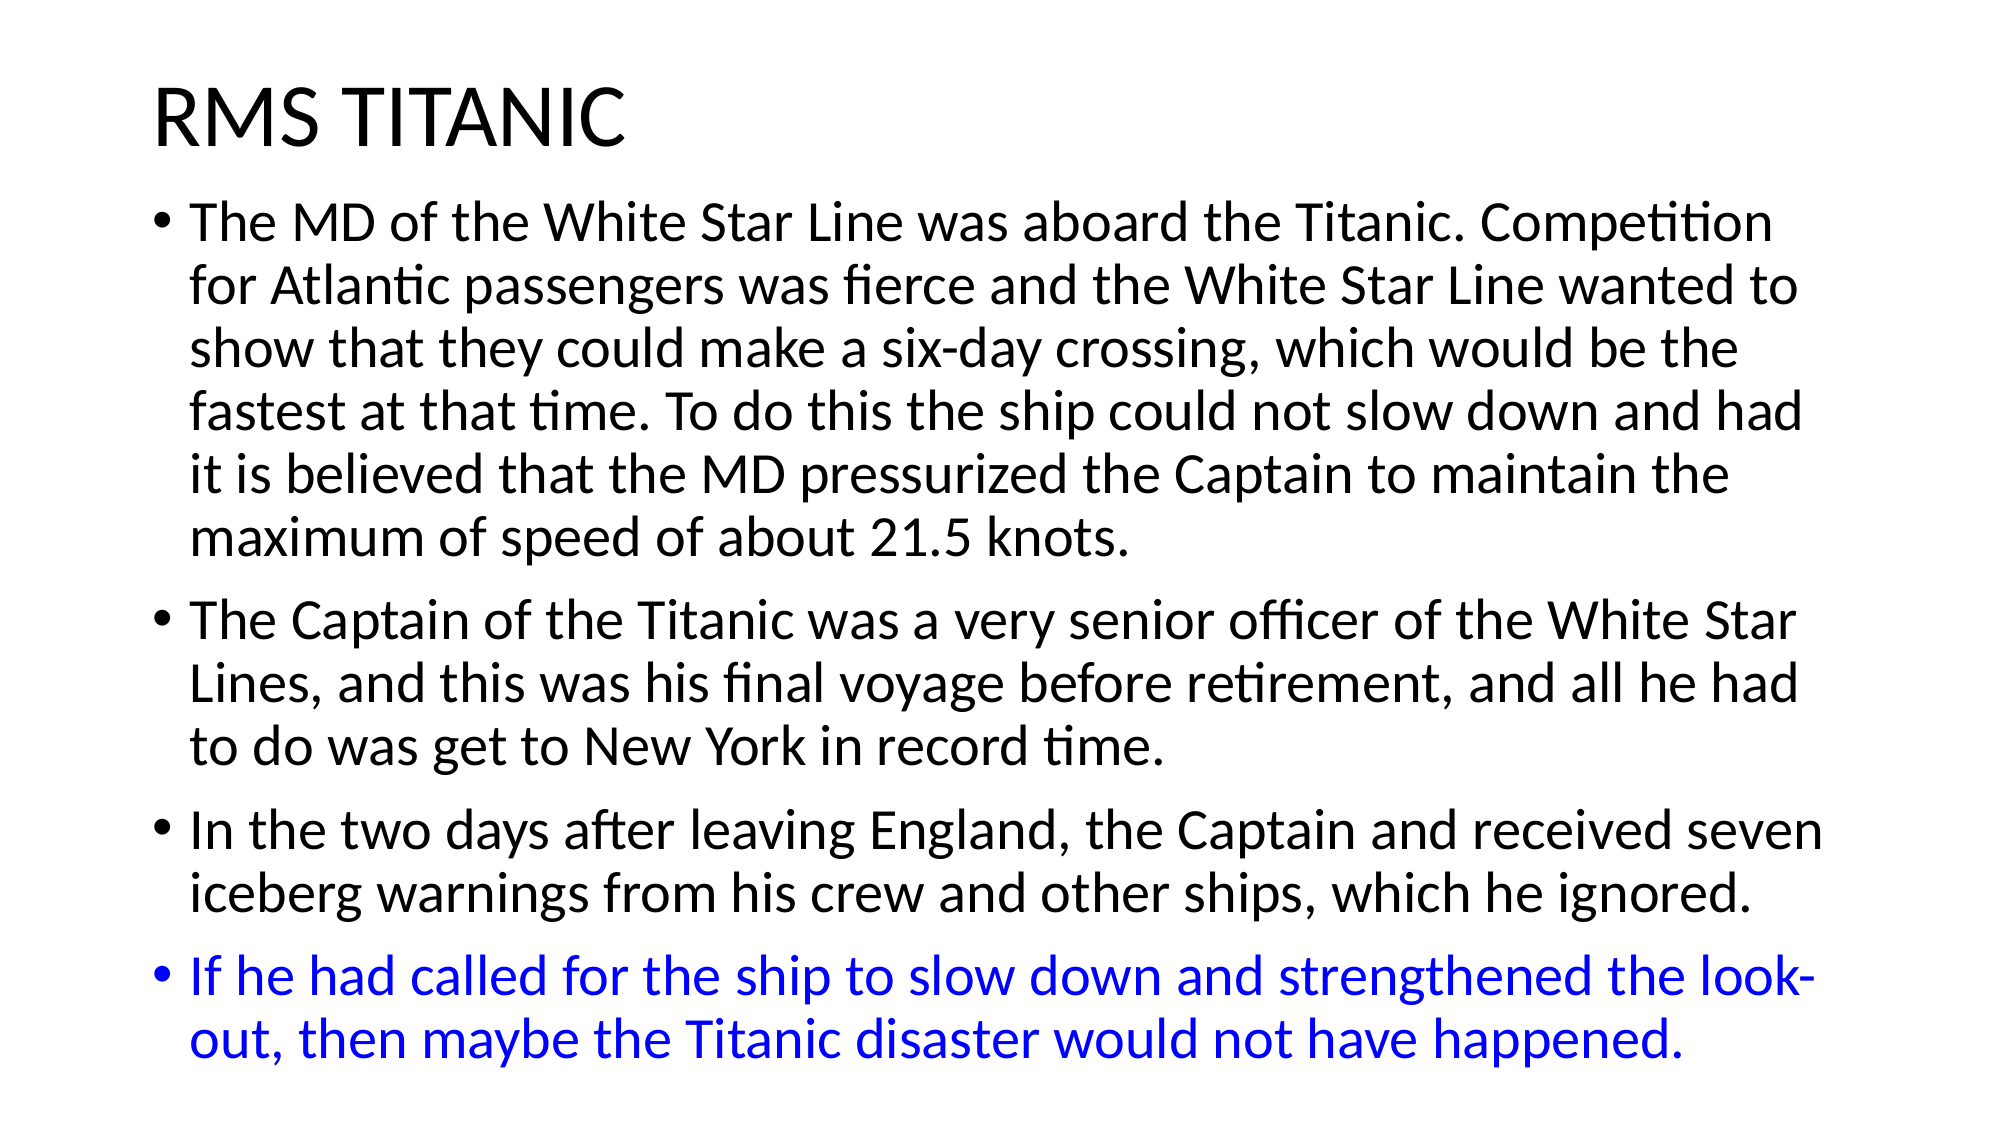

# RMS TITANIC
The MD of the White Star Line was aboard the Titanic. Competition for Atlantic passengers was fierce and the White Star Line wanted to show that they could make a six-day crossing, which would be the fastest at that time. To do this the ship could not slow down and had it is believed that the MD pressurized the Captain to maintain the maximum of speed of about 21.5 knots.
The Captain of the Titanic was a very senior officer of the White Star Lines, and this was his final voyage before retirement, and all he had to do was get to New York in record time.
In the two days after leaving England, the Captain and received seven iceberg warnings from his crew and other ships, which he ignored.
If he had called for the ship to slow down and strengthened the look-out, then maybe the Titanic disaster would not have happened.